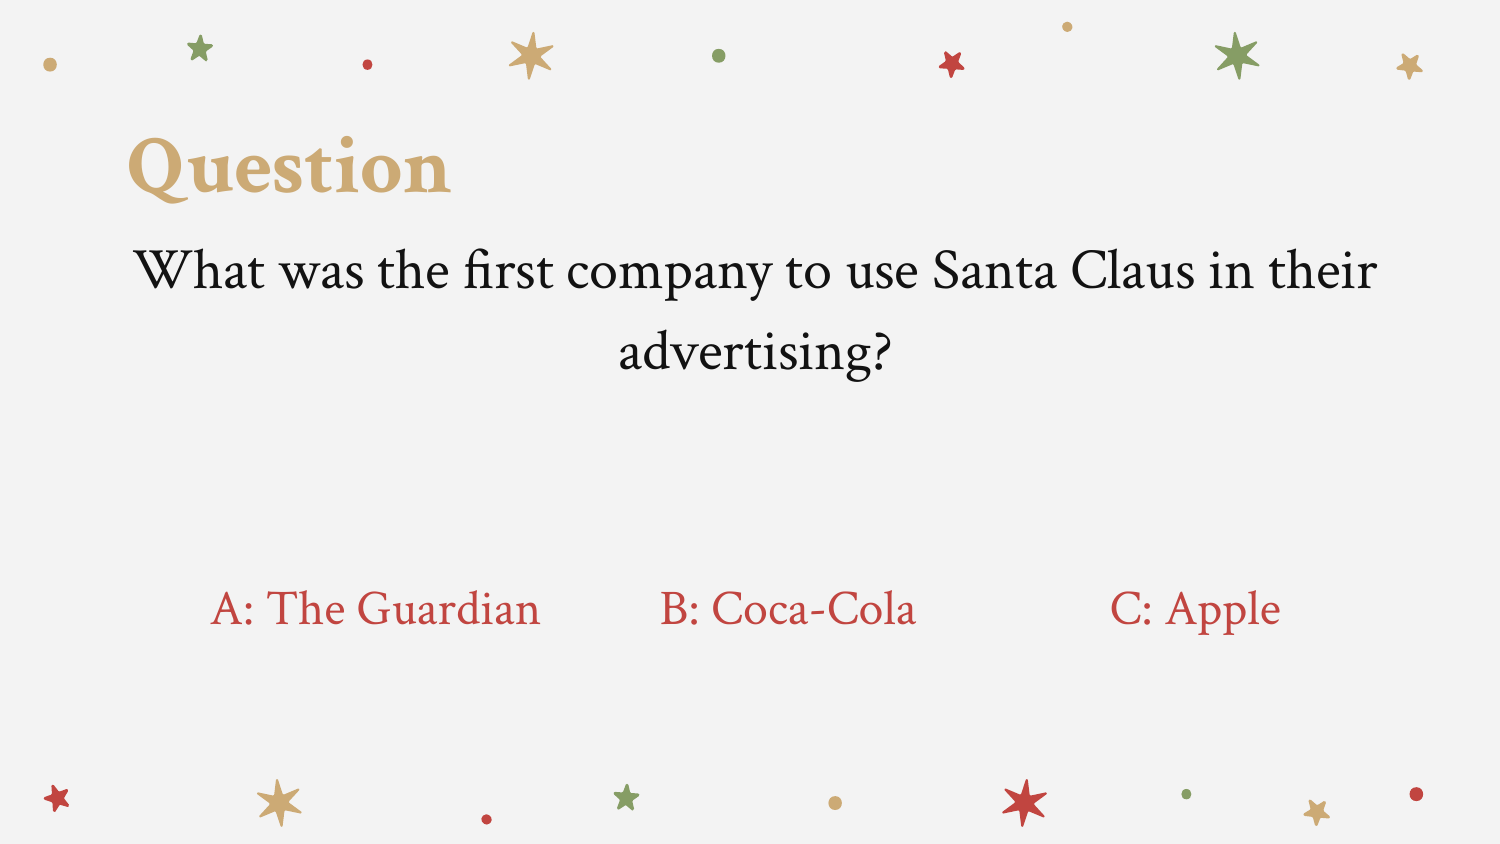

# Question
What was the first company to use Santa Claus in their advertising?
A: The Guardian	B: Coca-Cola		C: Apple